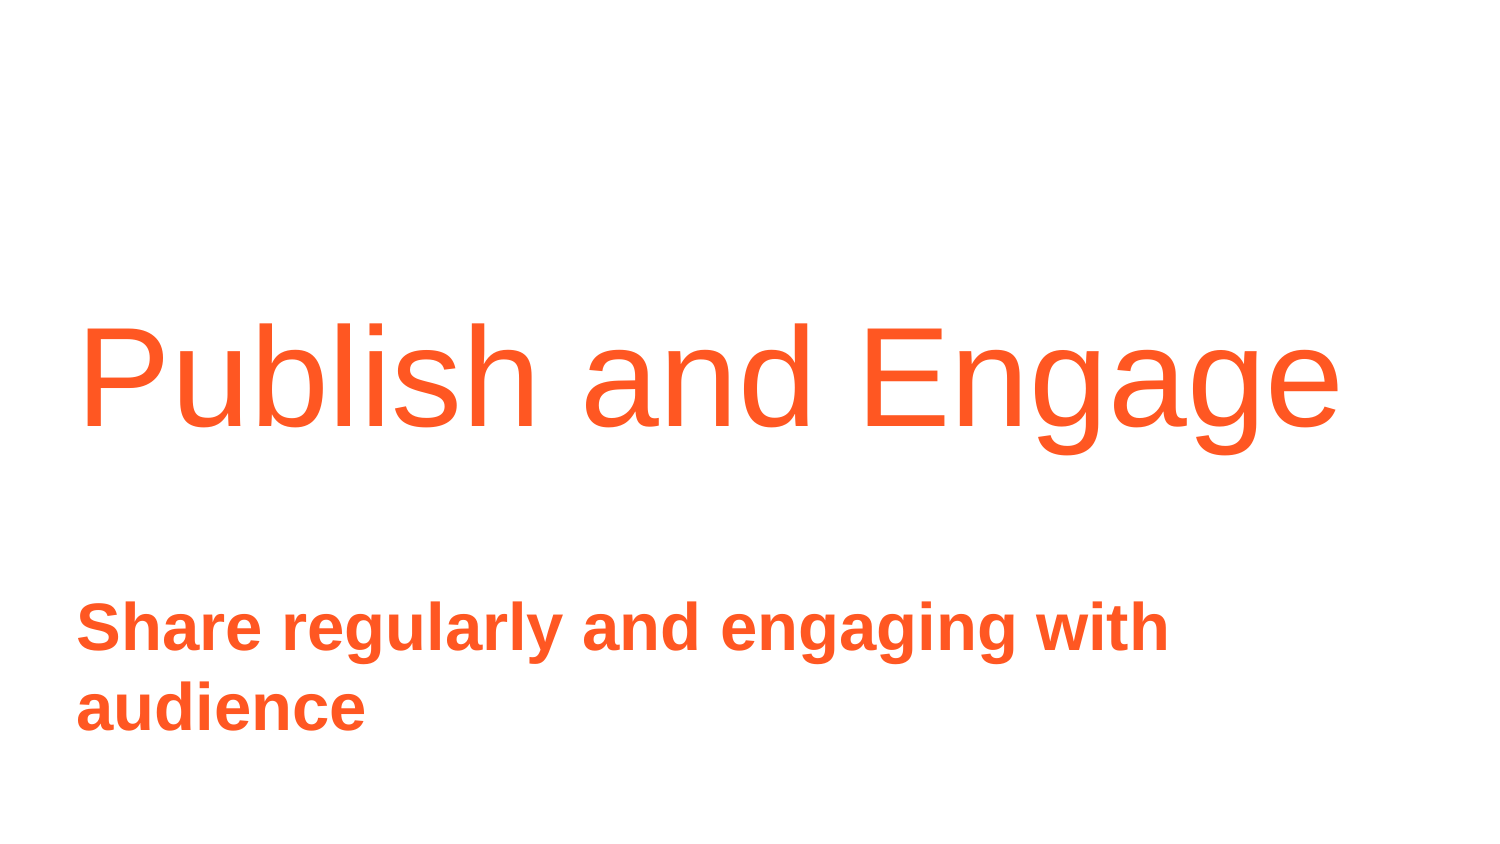

# Publish and Engage
Share regularly and engaging with audience